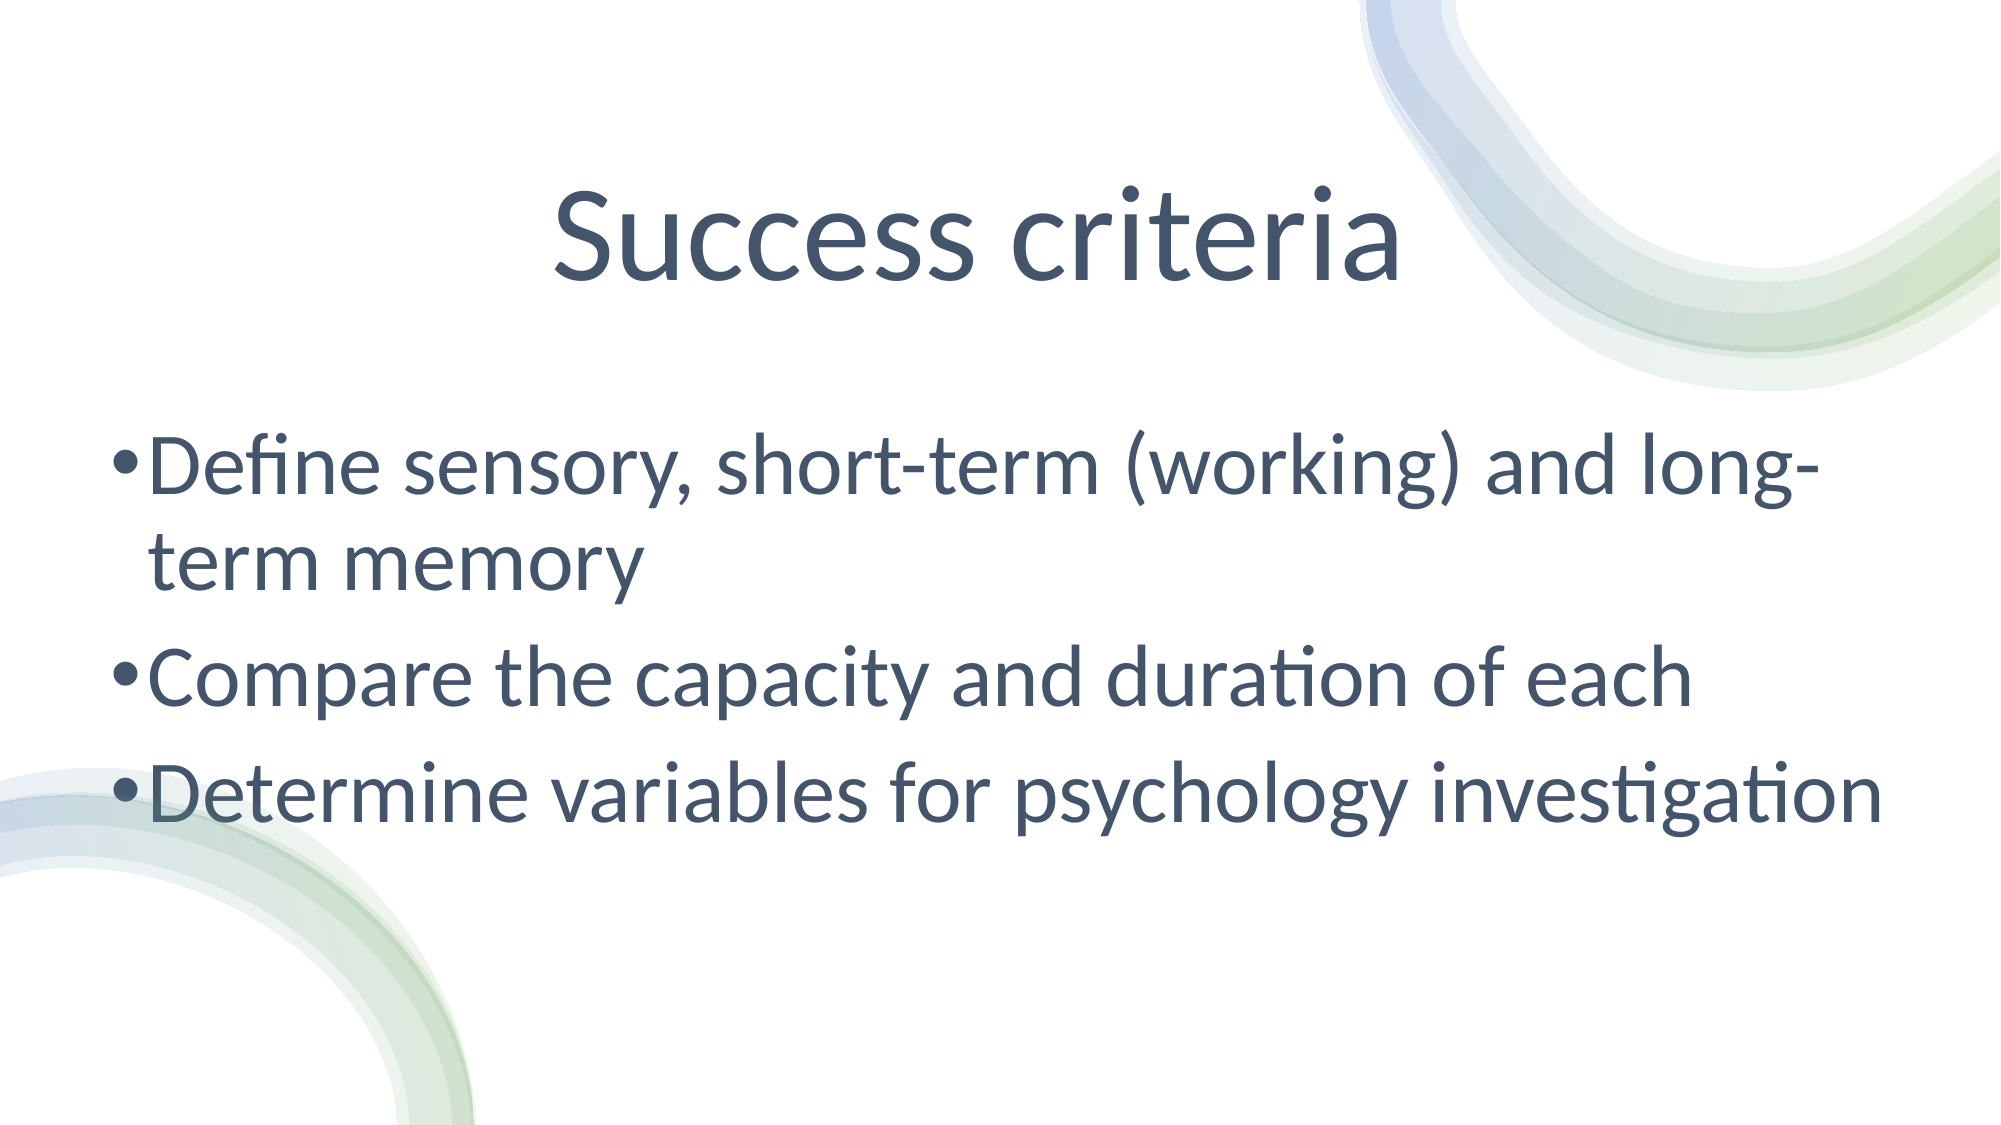

# Success criteria
Define sensory, short-term (working) and long-term memory
Compare the capacity and duration of each
Determine variables for psychology investigation